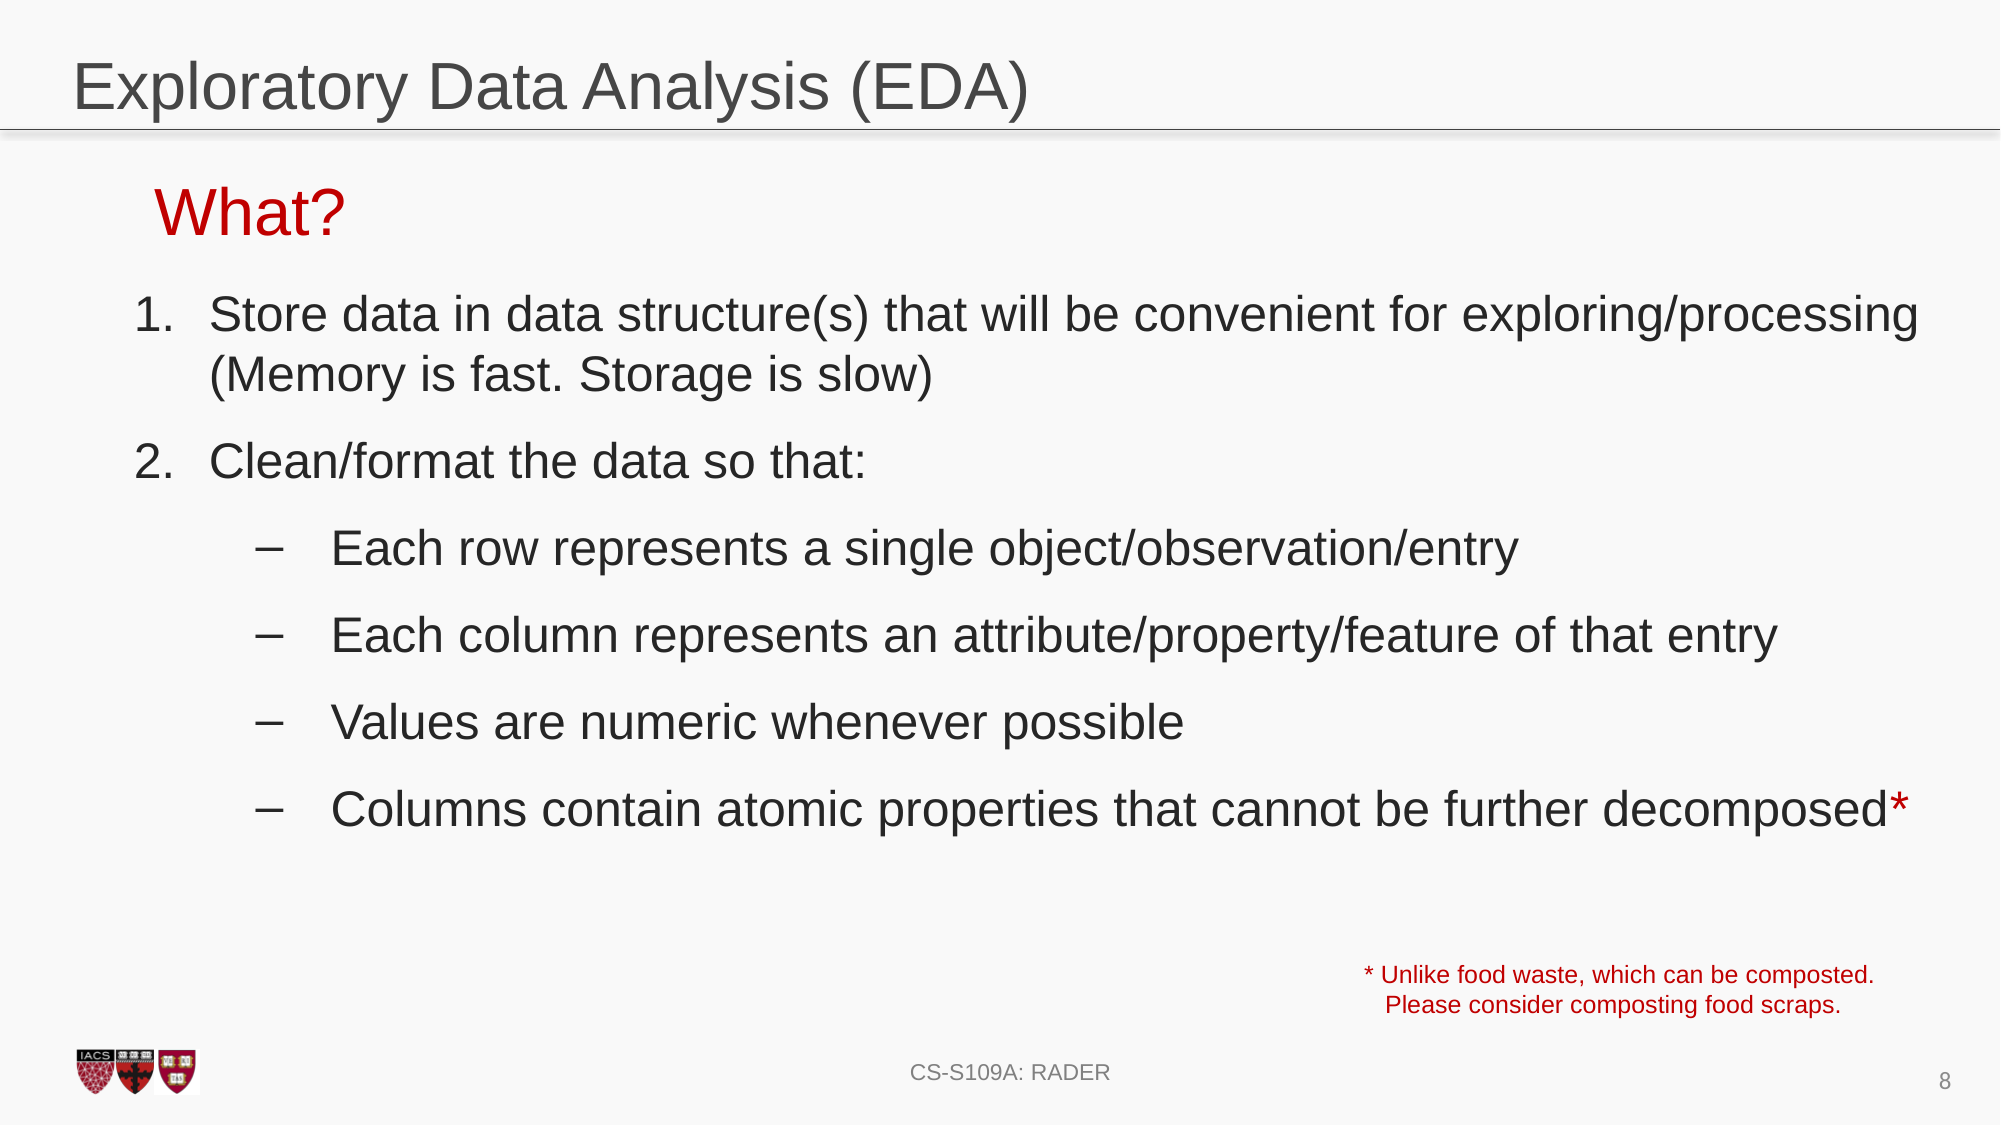

# Exploratory Data Analysis (EDA)
What?
Store data in data structure(s) that will be convenient for exploring/processing
(Memory is fast. Storage is slow)
Clean/format the data so that:
Each row represents a single object/observation/entry
Each column represents an attribute/property/feature of that entry
Values are numeric whenever possible
Columns contain atomic properties that cannot be further decomposed*

* Unlike food waste, which can be composted.
   Please consider composting food scraps.
8